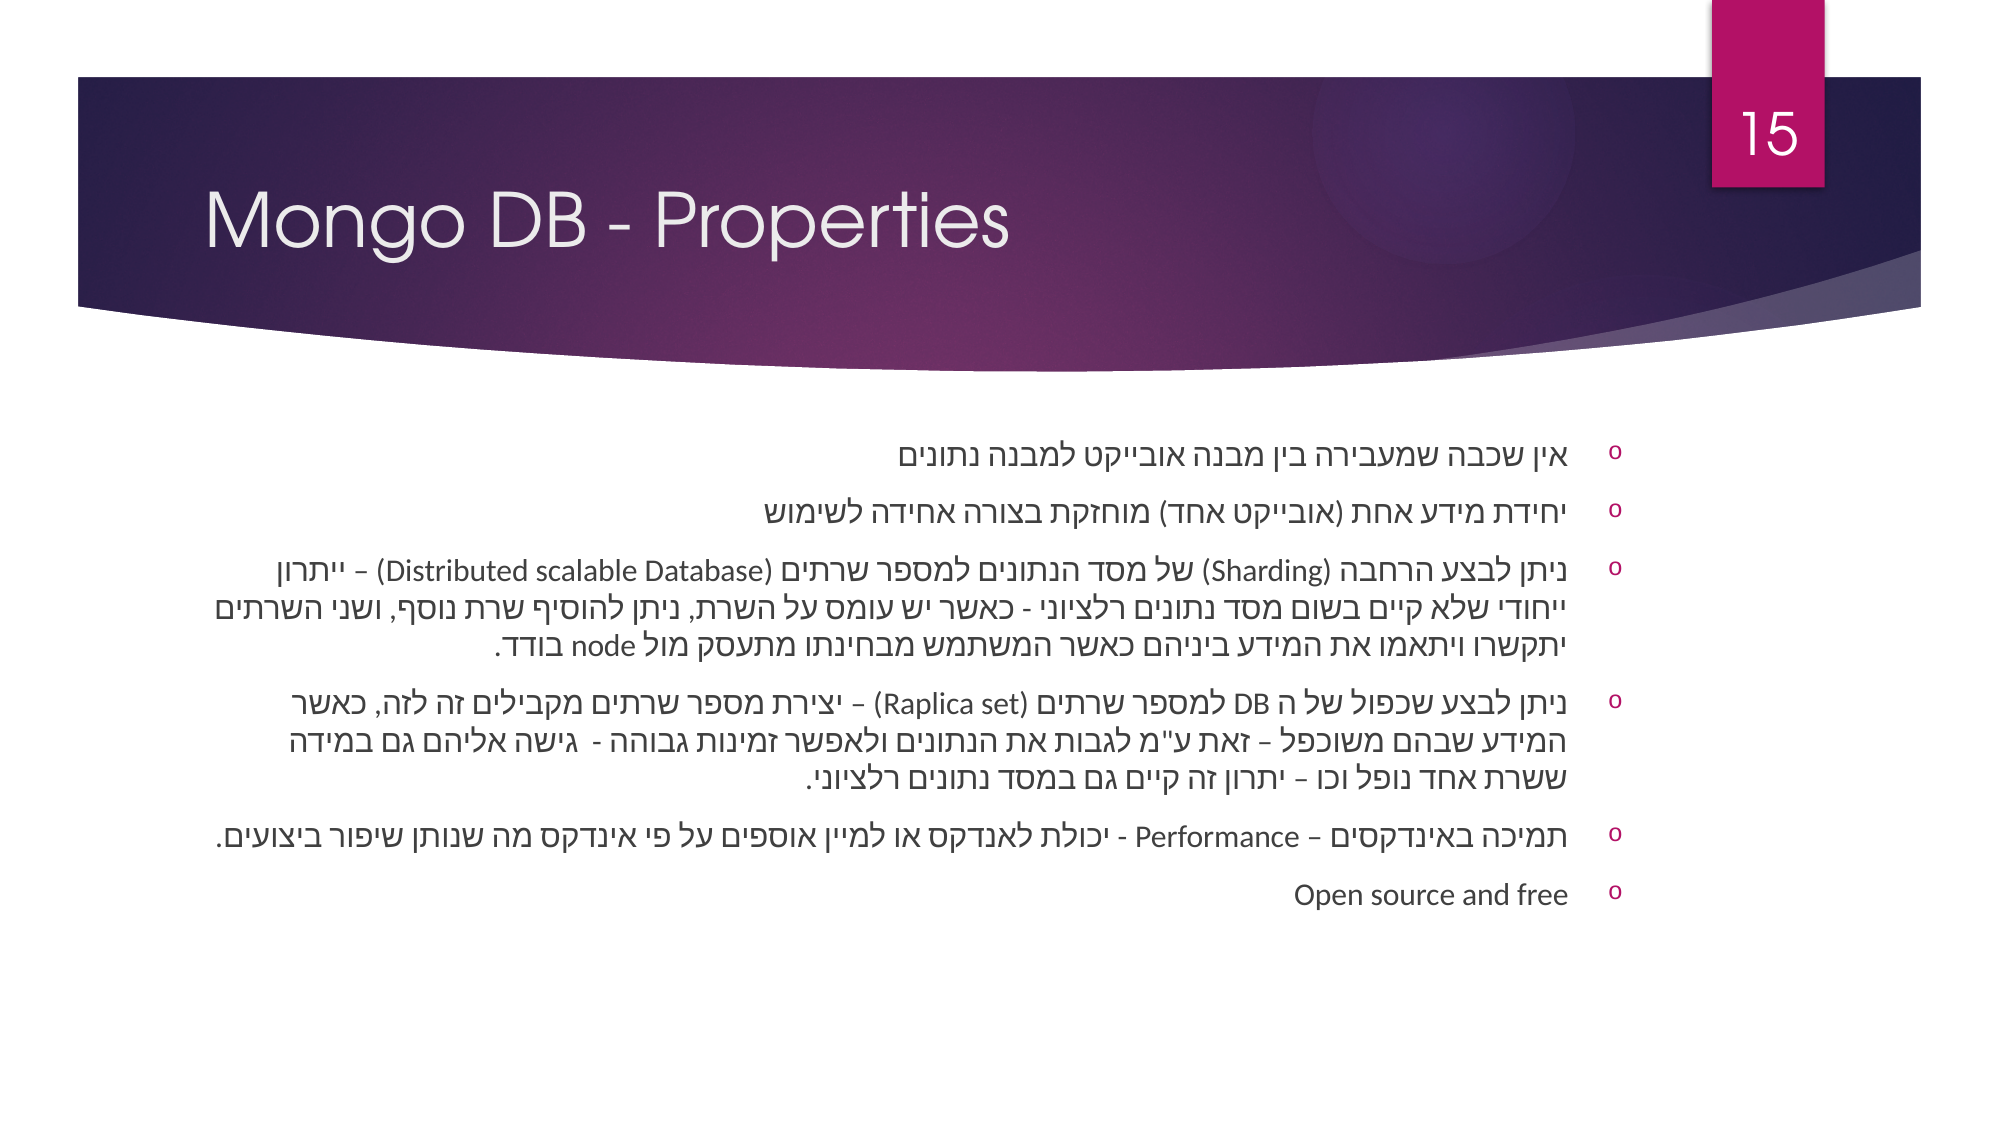

15
# Mongo DB - Properties
אין שכבה שמעבירה בין מבנה אובייקט למבנה נתונים
יחידת מידע אחת (אובייקט אחד) מוחזקת בצורה אחידה לשימוש
ניתן לבצע הרחבה (Sharding) של מסד הנתונים למספר שרתים (Distributed scalable Database) – ייתרון ייחודי שלא קיים בשום מסד נתונים רלציוני - כאשר יש עומס על השרת, ניתן להוסיף שרת נוסף, ושני השרתים יתקשרו ויתאמו את המידע ביניהם כאשר המשתמש מבחינתו מתעסק מול node בודד.
ניתן לבצע שכפול של ה DB למספר שרתים (Raplica set) – יצירת מספר שרתים מקבילים זה לזה, כאשר המידע שבהם משוכפל – זאת ע"מ לגבות את הנתונים ולאפשר זמינות גבוהה -  גישה אליהם גם במידה ששרת אחד נופל וכו – יתרון זה קיים גם במסד נתונים רלציוני.
תמיכה באינדקסים – Performance - יכולת לאנדקס או למיין אוספים על פי אינדקס מה שנותן שיפור ביצועים.
Open source and free